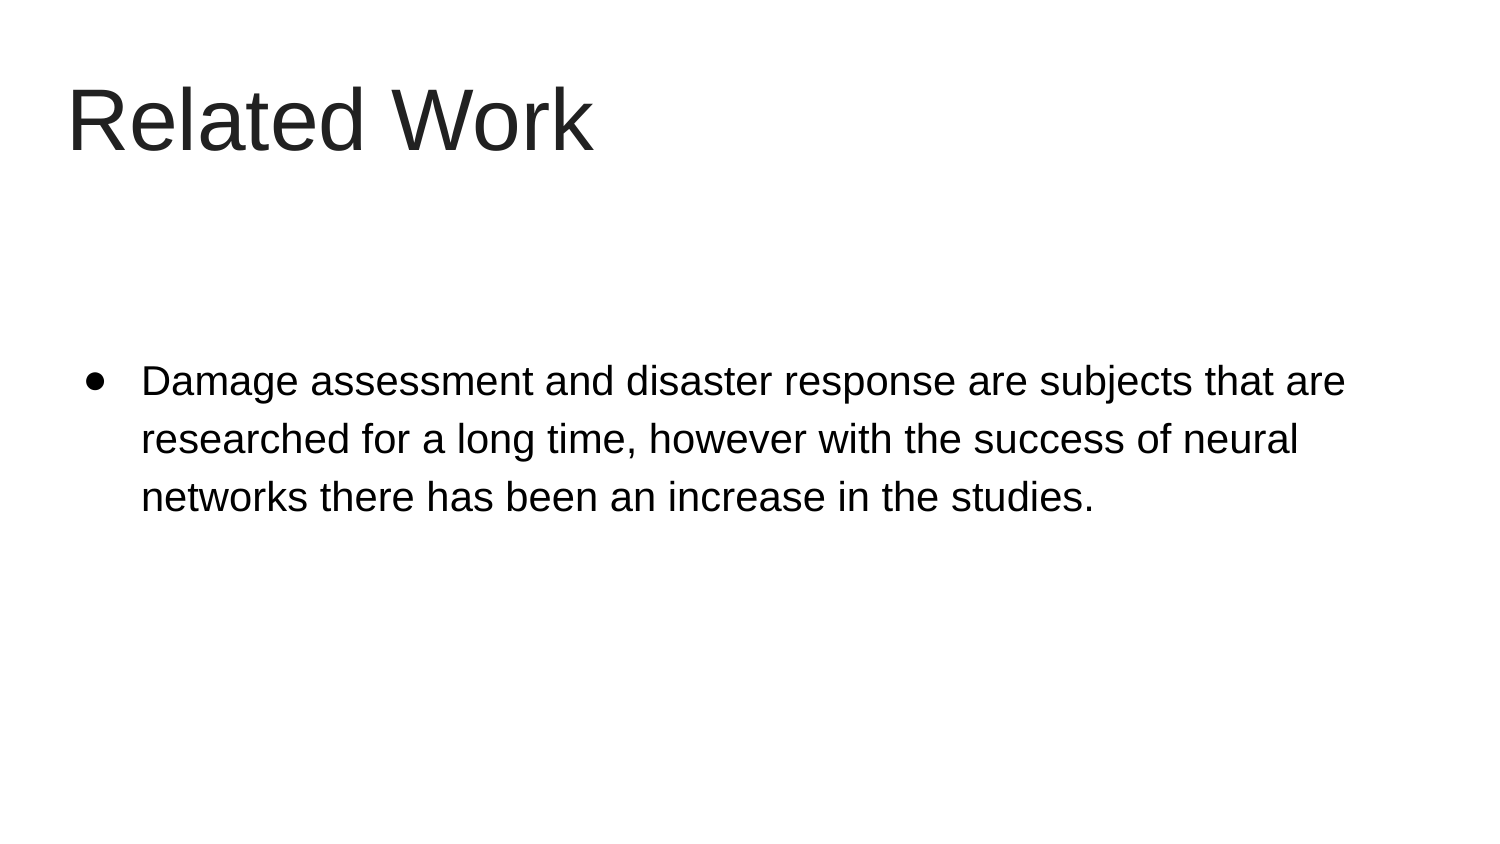

# Related Work
Damage assessment and disaster response are subjects that are researched for a long time, however with the success of neural networks there has been an increase in the studies.